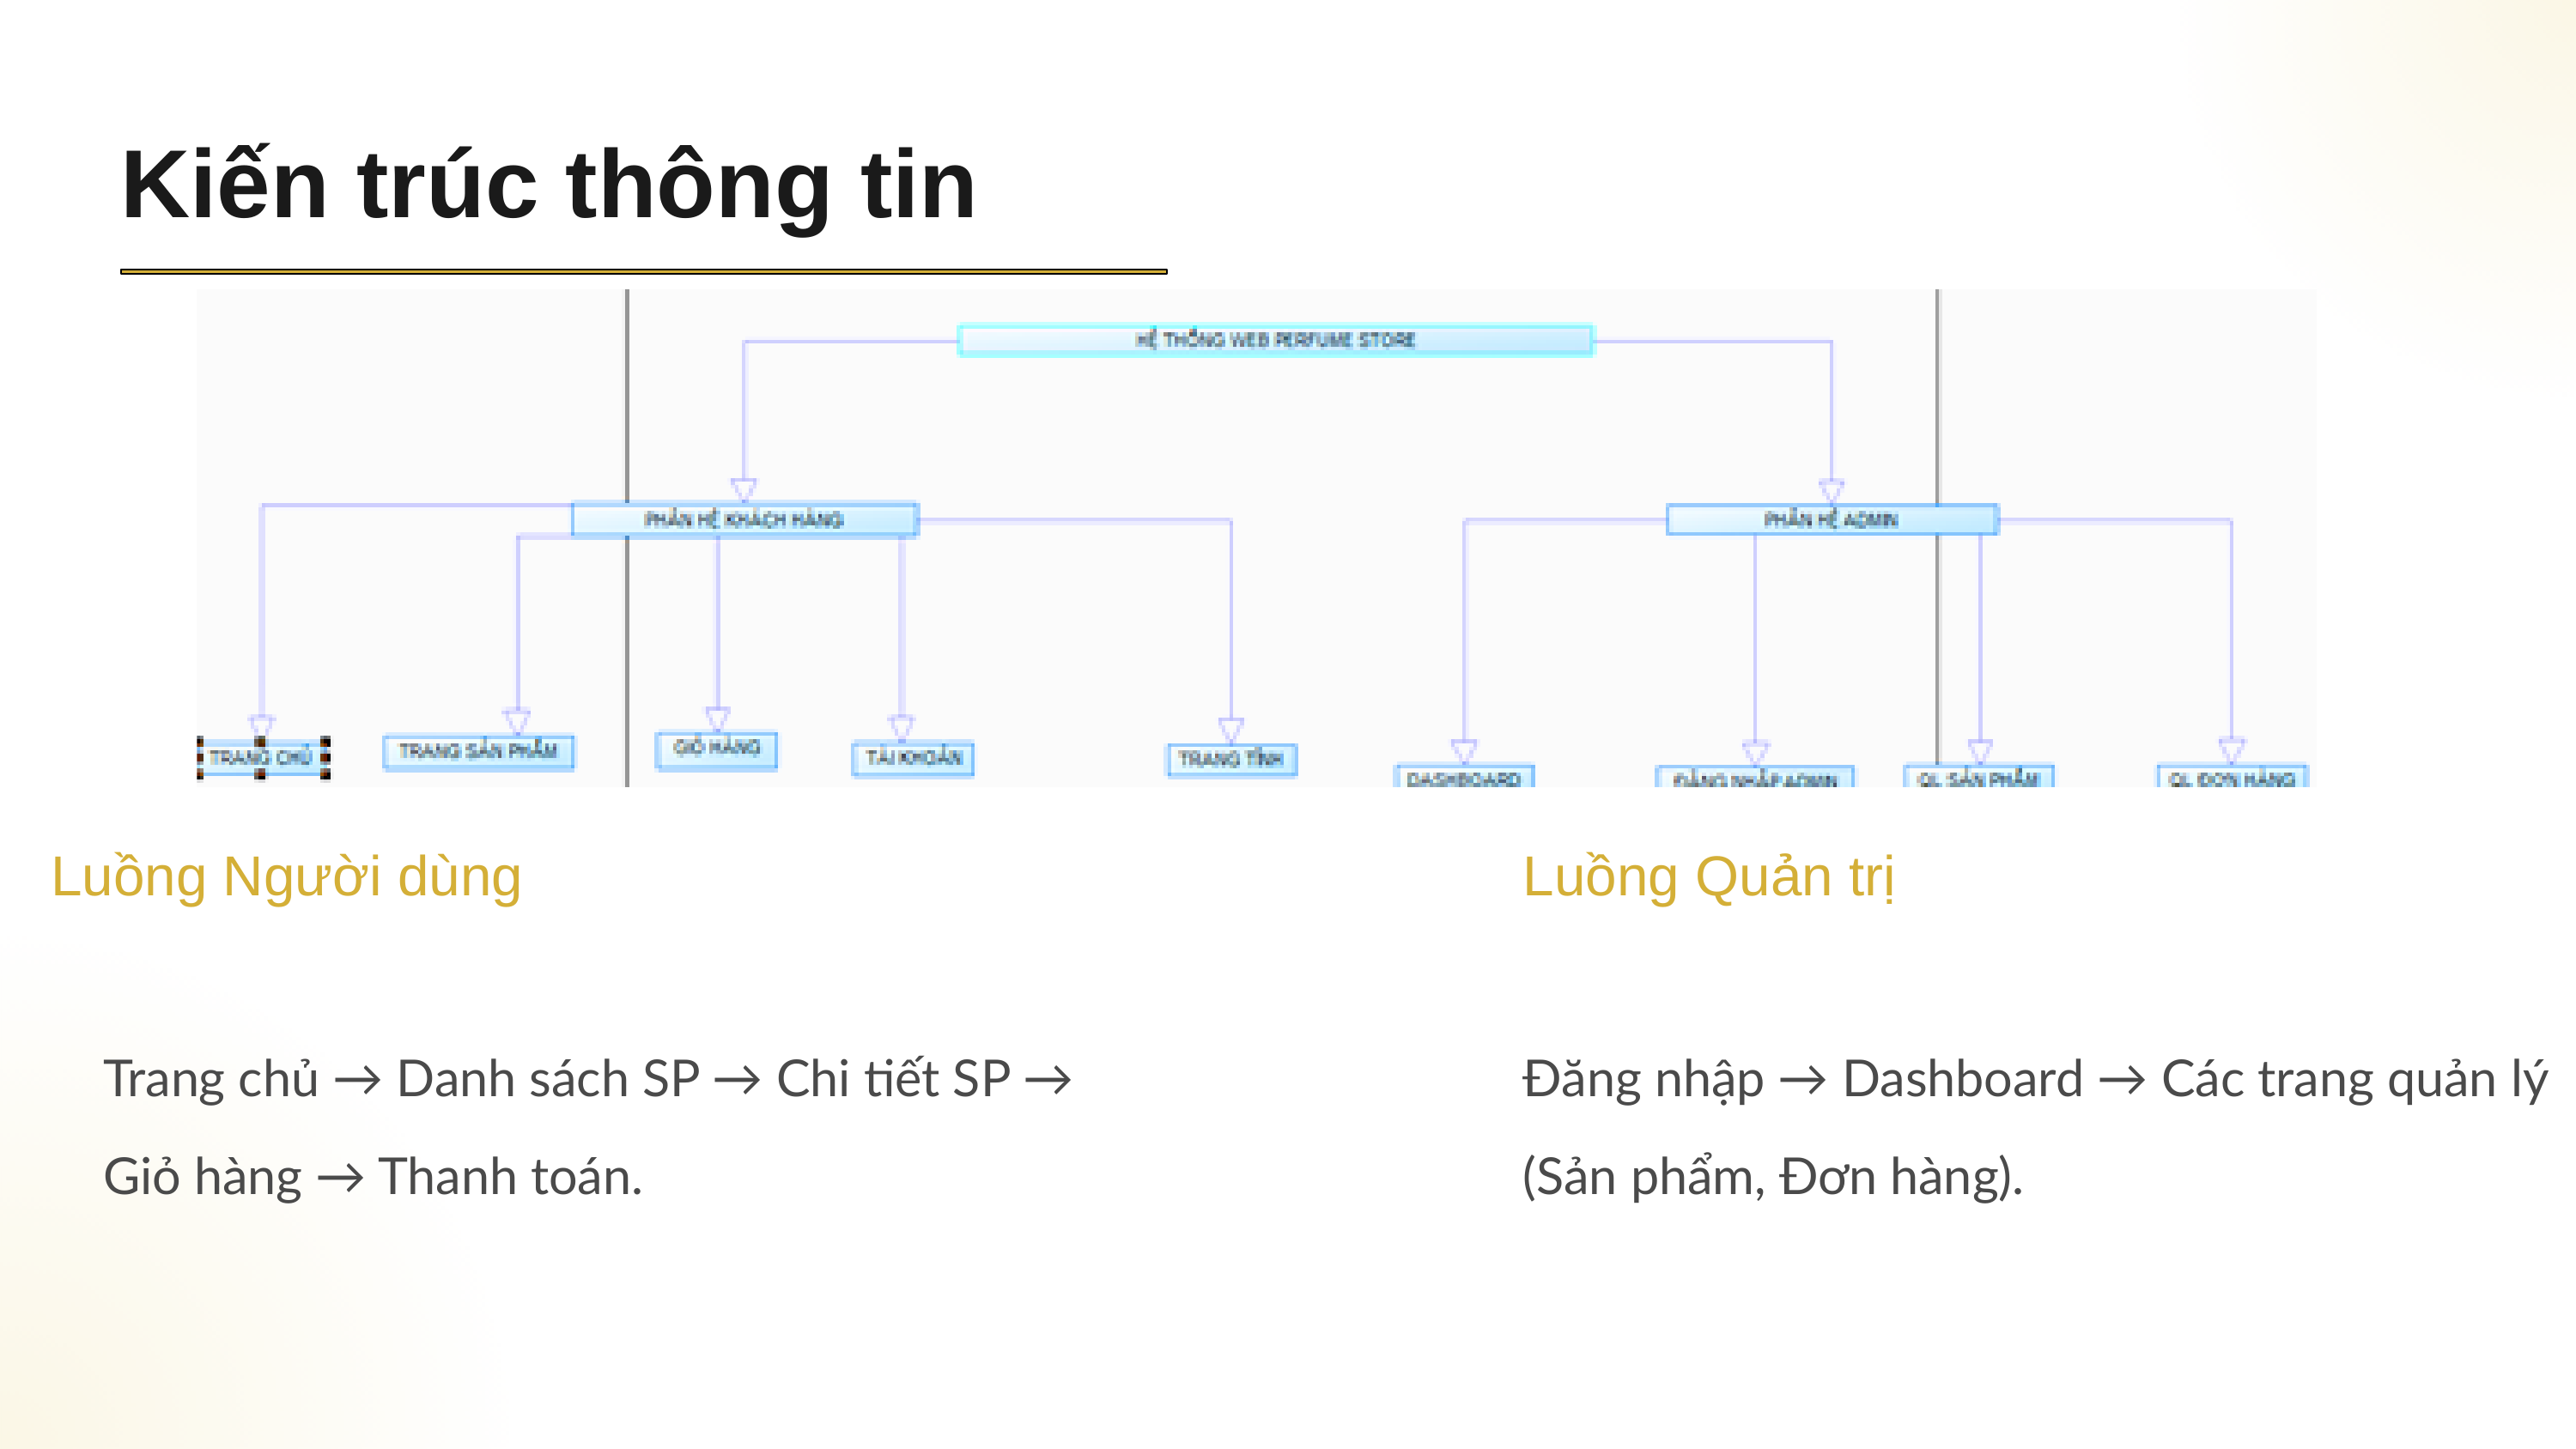

Kiến trúc thông tin

Luồng Người dùng
Luồng Quản trị
Trang chủ → Danh sách SP → Chi tiết SP → Giỏ hàng → Thanh toán.
Đăng nhập → Dashboard → Các trang quản lý (Sản phẩm, Đơn hàng).